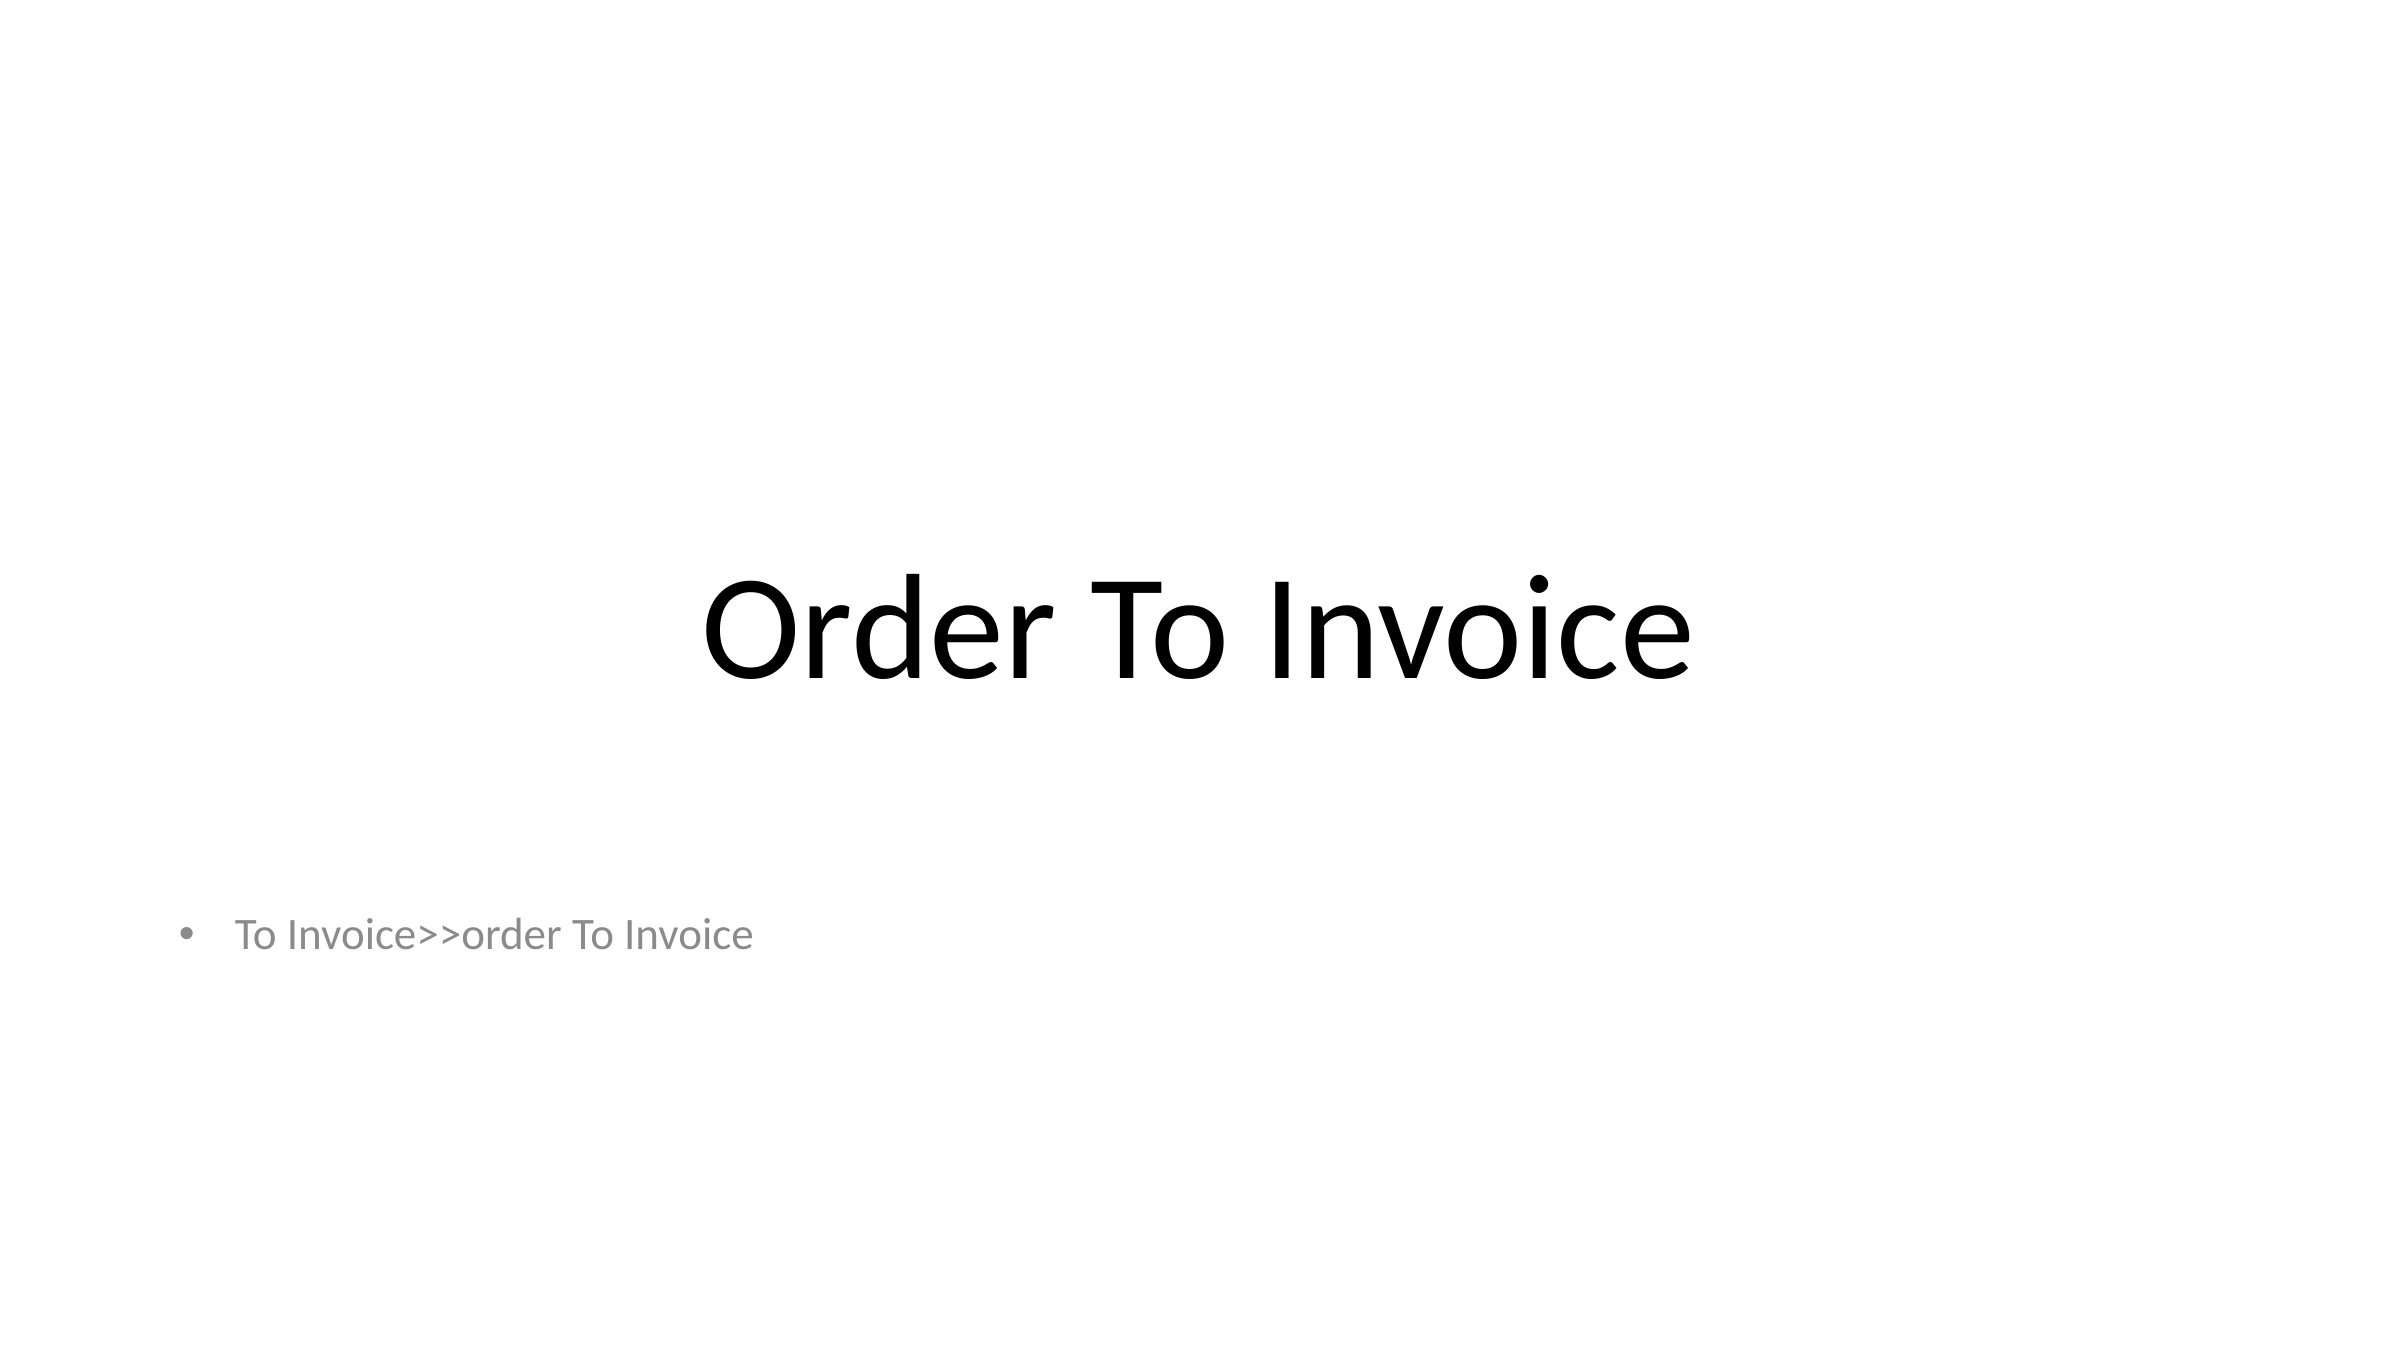

# Order To Invoice
To Invoice>>order To Invoice